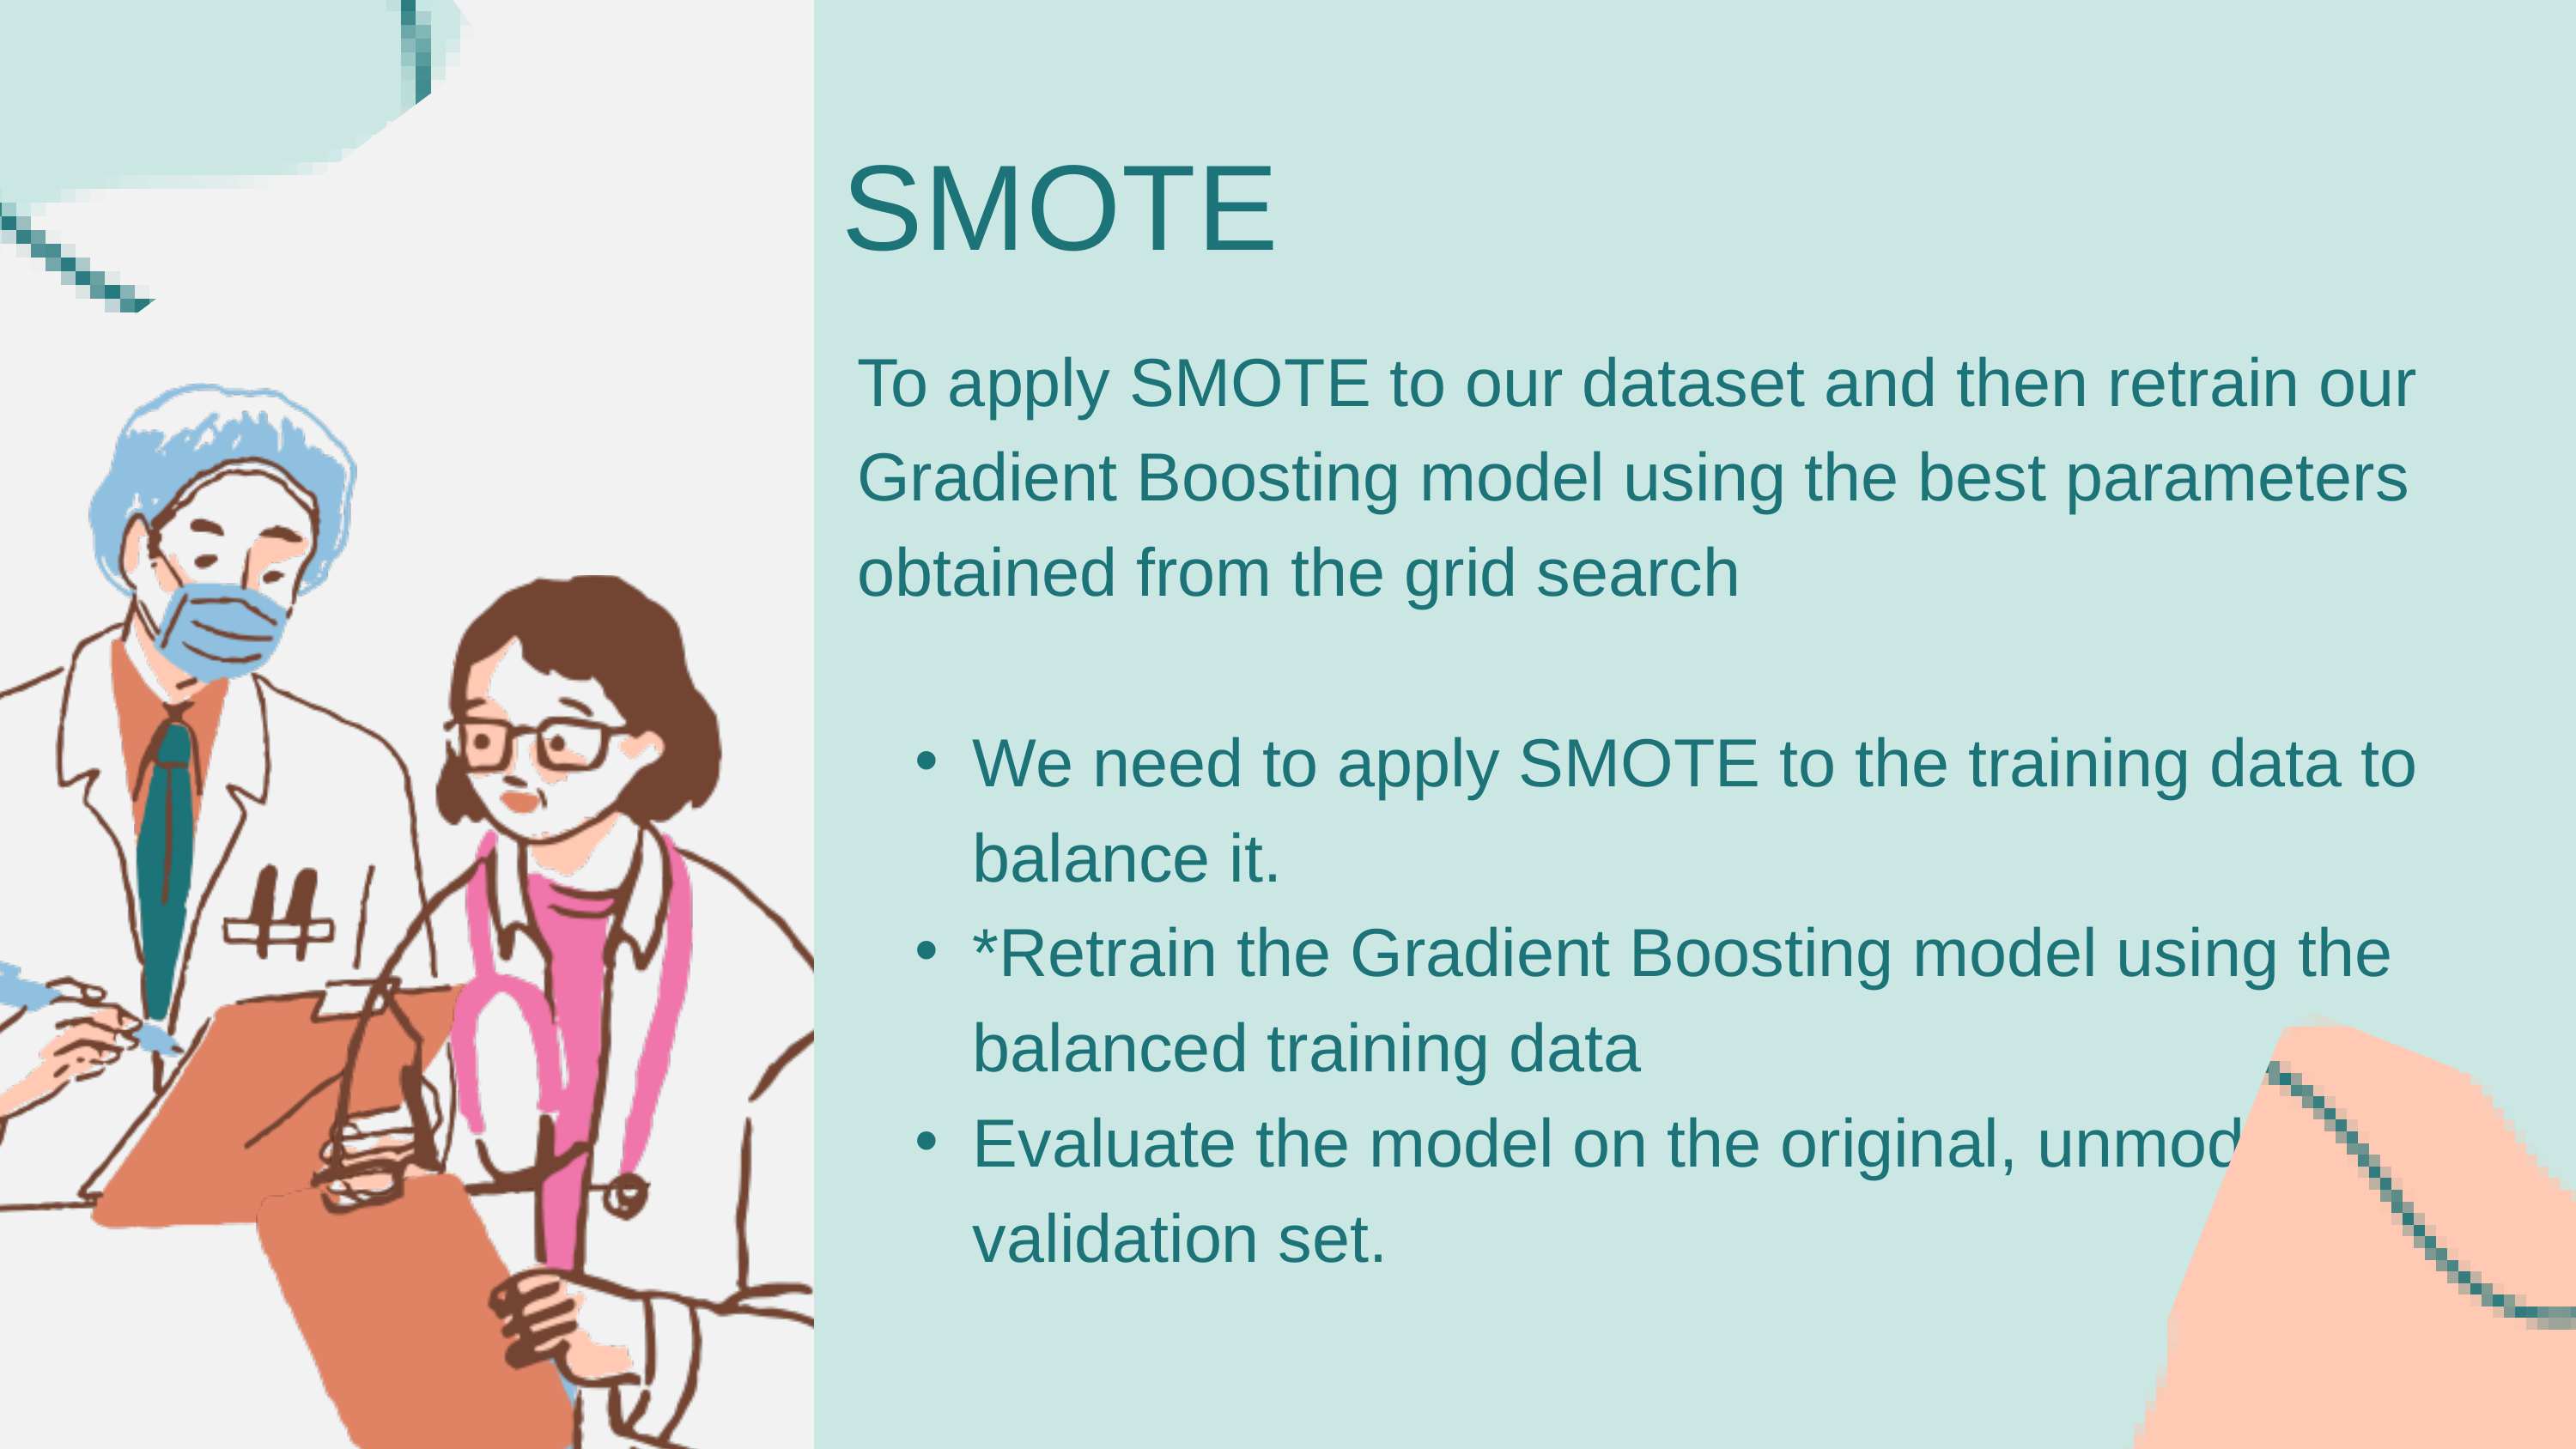

SMOTE
To apply SMOTE to our dataset and then retrain our Gradient Boosting model using the best parameters obtained from the grid search

We need to apply SMOTE to the training data to balance it.
*Retrain the Gradient Boosting model using the balanced training data
Evaluate the model on the original, unmodified validation set.